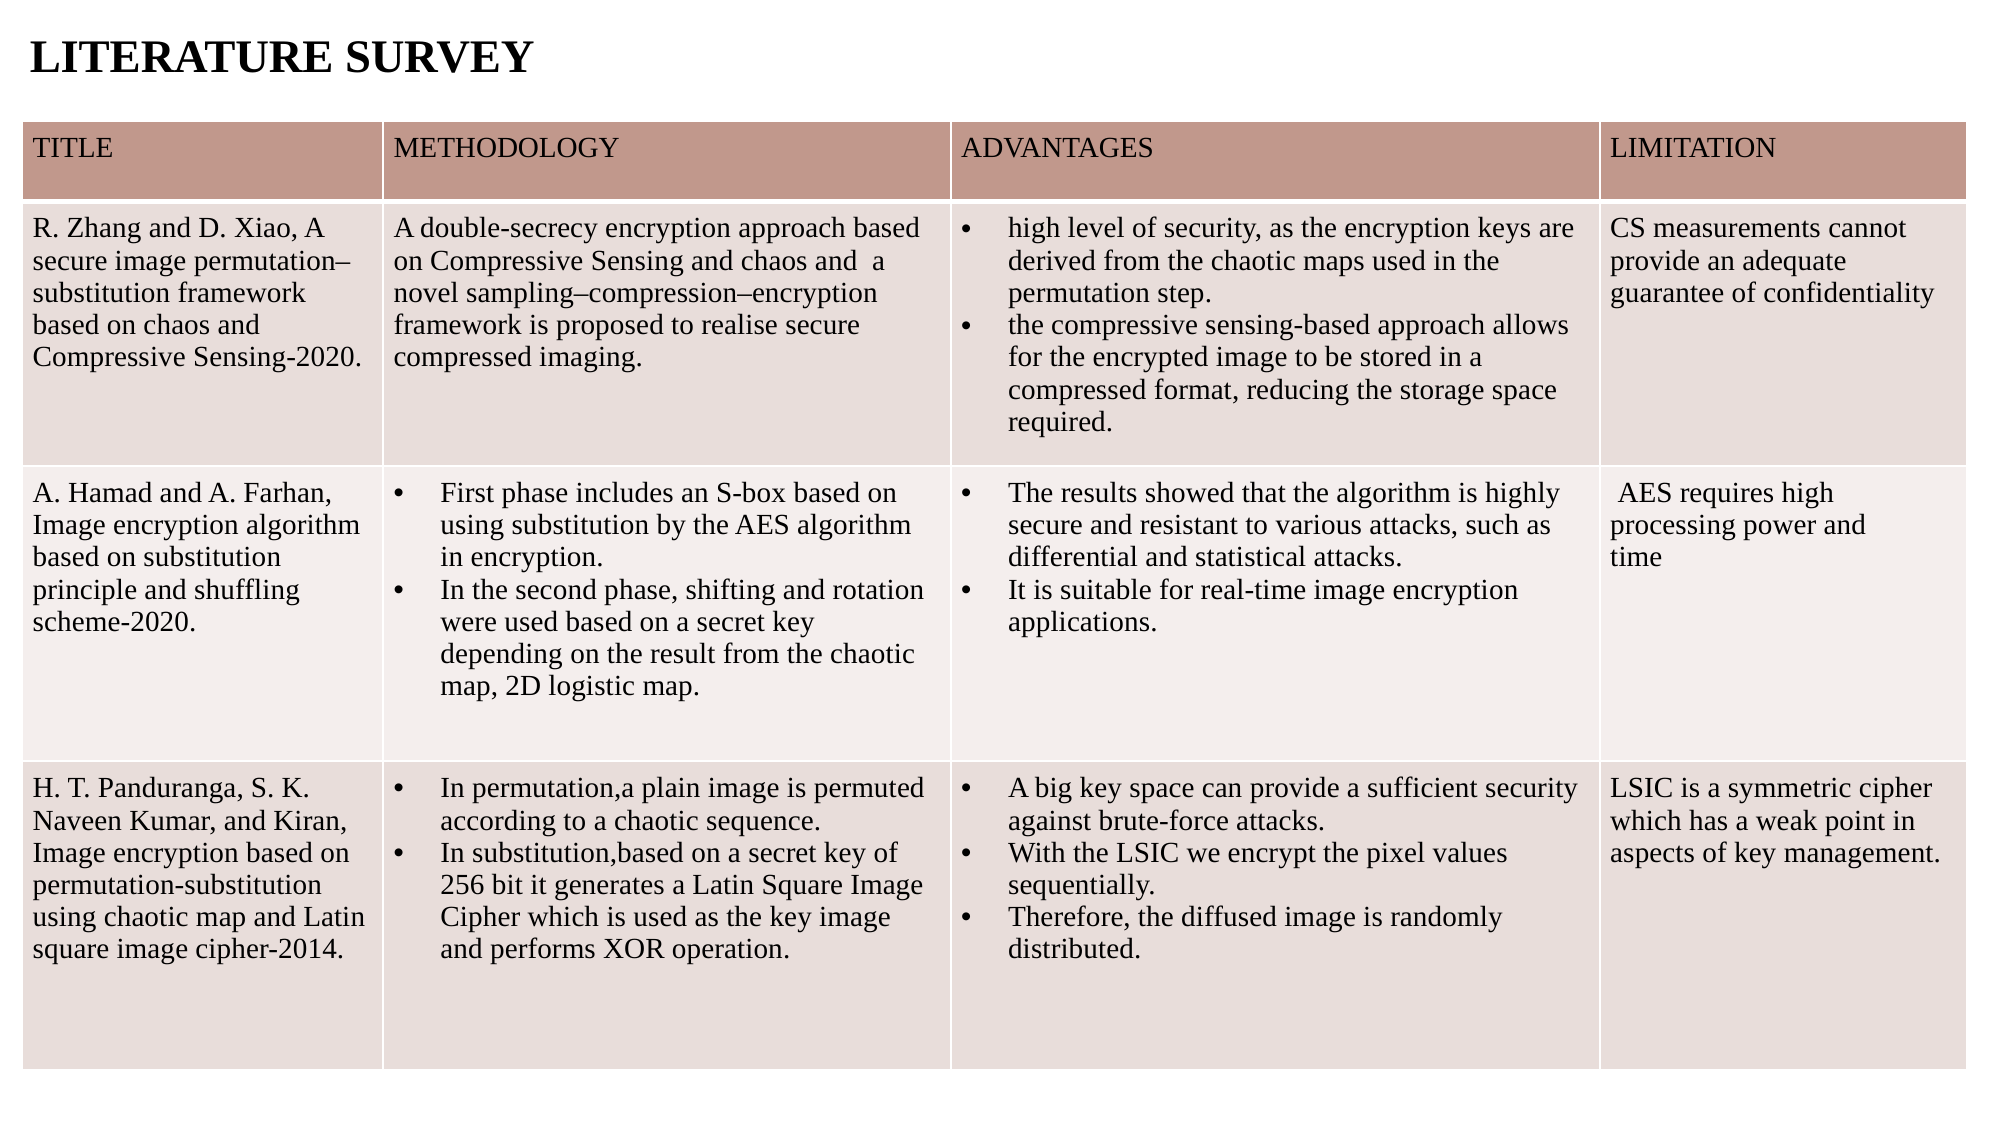

# LITERATURE SURVEY
| TITLE | METHODOLOGY | ADVANTAGES | LIMITATION |
| --- | --- | --- | --- |
| R. Zhang and D. Xiao, A secure image permutation–substitution framework based on chaos and Compressive Sensing-2020. | A double-secrecy encryption approach based on Compressive Sensing and chaos and  a novel sampling–compression–encryption framework is proposed to realise secure compressed imaging. | high level of security, as the encryption keys are derived from the chaotic maps used in the permutation step.   the compressive sensing-based approach allows for the encrypted image to be stored in a compressed format, reducing the storage space required. | CS measurements cannot provide an adequate guarantee of confidentiality |
| A. Hamad and A. Farhan, Image encryption algorithm based on substitution principle and shuffling scheme-2020. | First phase includes an S-box based on using substitution by the AES algorithm in encryption.  In the second phase, shifting and rotation were used based on a secret key depending on the result from the chaotic map, 2D logistic map. | The results showed that the algorithm is highly secure and resistant to various attacks, such as differential and statistical attacks. It is suitable for real-time image encryption applications. | AES requires high processing power and time |
| H. T. Panduranga, S. K. Naveen Kumar, and Kiran, Image encryption based on permutation-substitution using chaotic map and Latin square image cipher-2014. | In permutation,a plain image is permuted according to a chaotic sequence.  In substitution,based on a secret key of 256 bit it generates a Latin Square Image Cipher which is used as the key image and performs XOR operation. | A big key space can provide a sufficient security against brute-force attacks. With the LSIC we encrypt the pixel values sequentially.  Therefore, the diffused image is randomly distributed. | LSIC is a symmetric cipher which has a weak point in aspects of key management. |